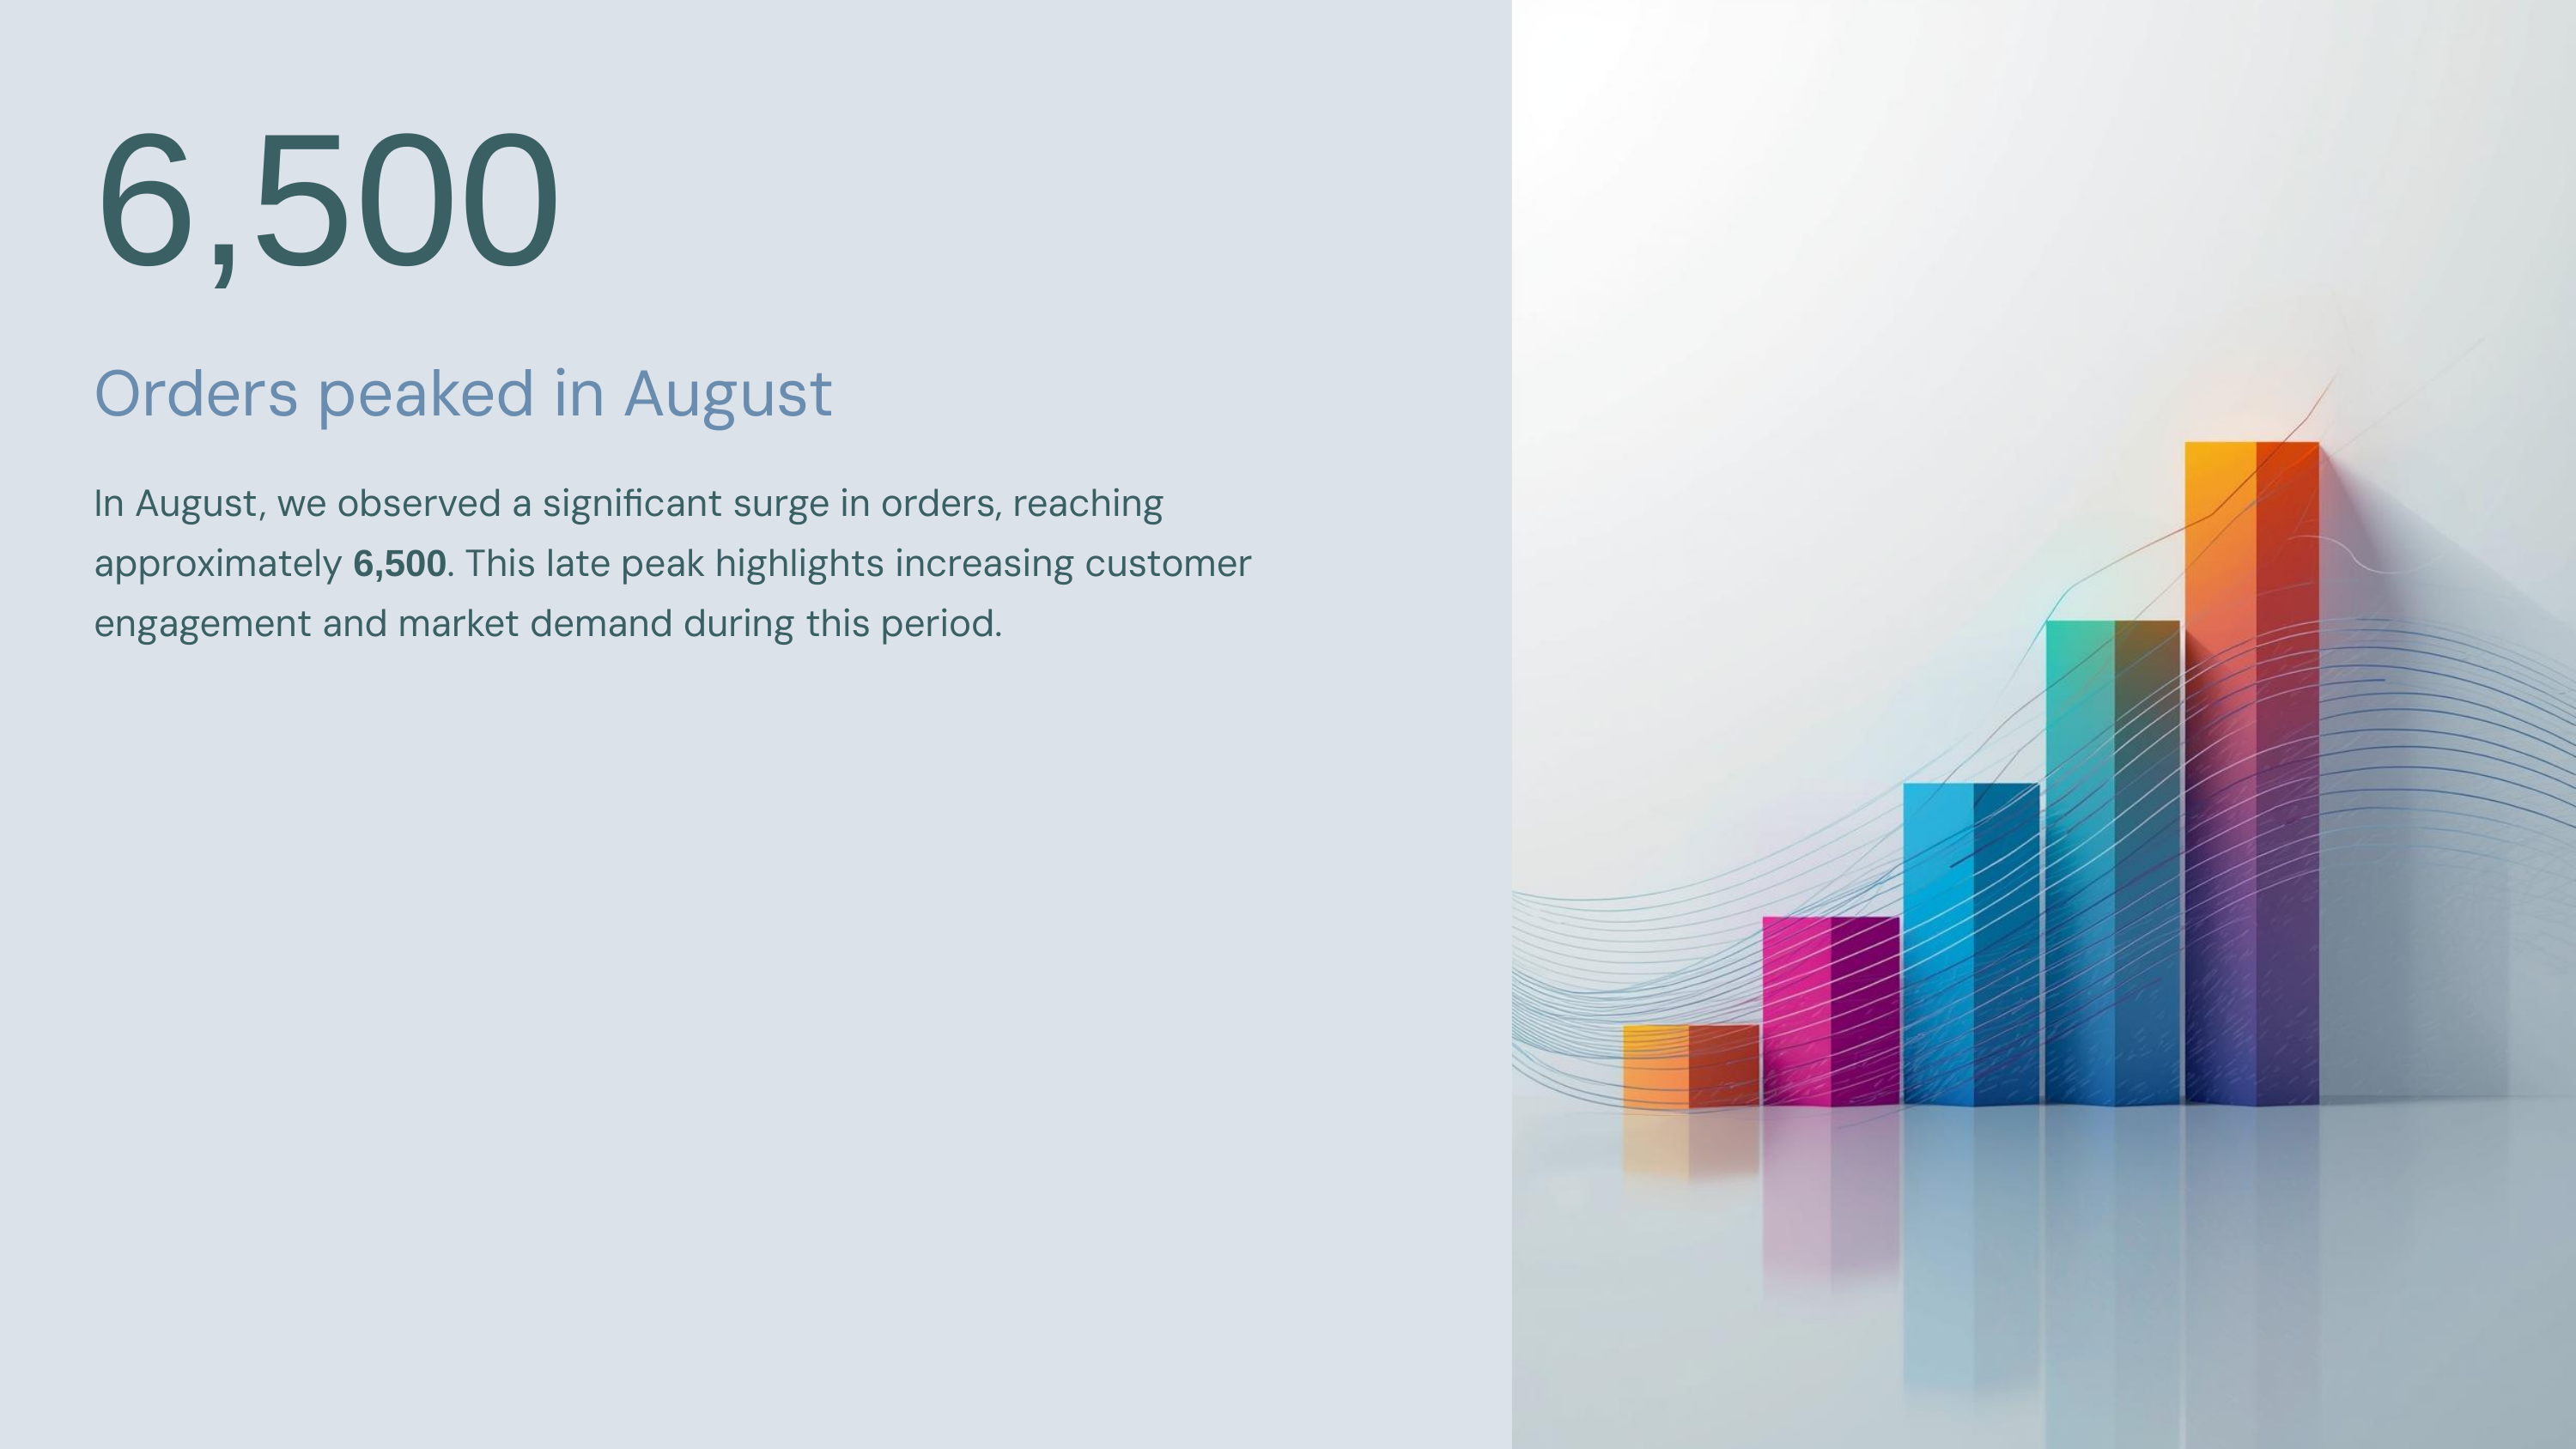

6,500
Orders peaked in August
In August, we observed a significant surge in orders, reaching approximately 6,500. This late peak highlights increasing customer engagement and market demand during this period.